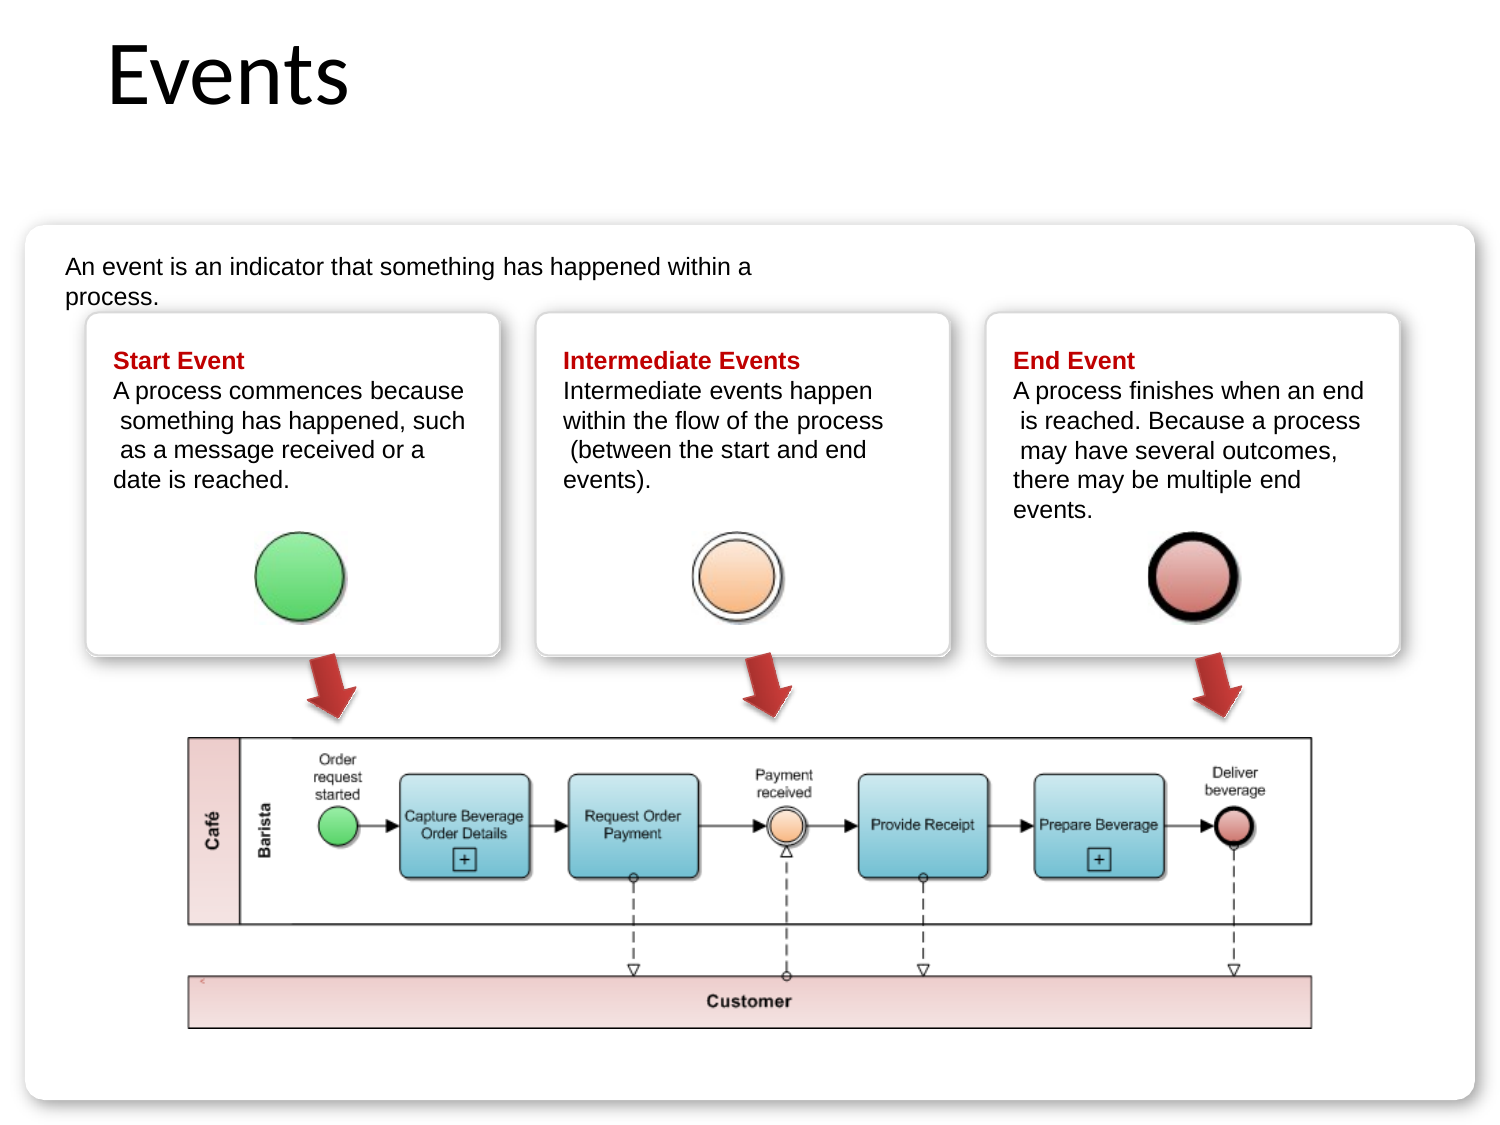

# Events
Introduction to BPMN 2.0 | Core Concepts | Events
7

An event is an indicator that something has happened within a process.

Start Event
A process commences because  something has happened, such  as a message received or a  date is reached.
Intermediate Events  Intermediate events happen  within the flow of the process  (between the start and end  events).
End Event
A process finishes when an end  is reached. Because a process  may have several outcomes,  there may be multiple end  events.